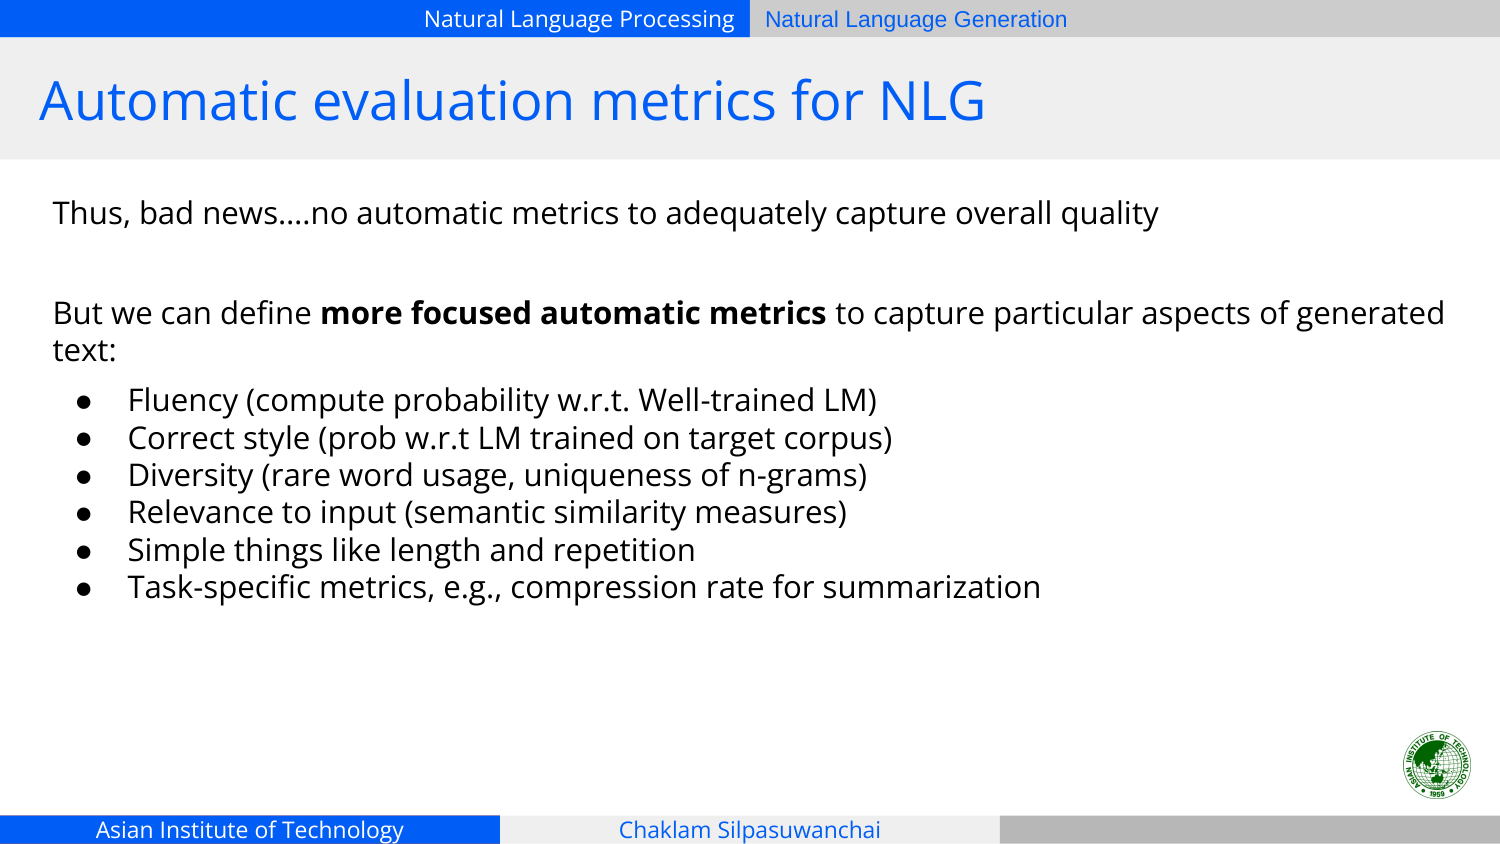

# Automatic evaluation metrics for NLG
Thus, bad news….no automatic metrics to adequately capture overall quality

But we can define more focused automatic metrics to capture particular aspects of generated text:
Fluency (compute probability w.r.t. Well-trained LM)
Correct style (prob w.r.t LM trained on target corpus)
Diversity (rare word usage, uniqueness of n-grams)
Relevance to input (semantic similarity measures)
Simple things like length and repetition
Task-specific metrics, e.g., compression rate for summarization